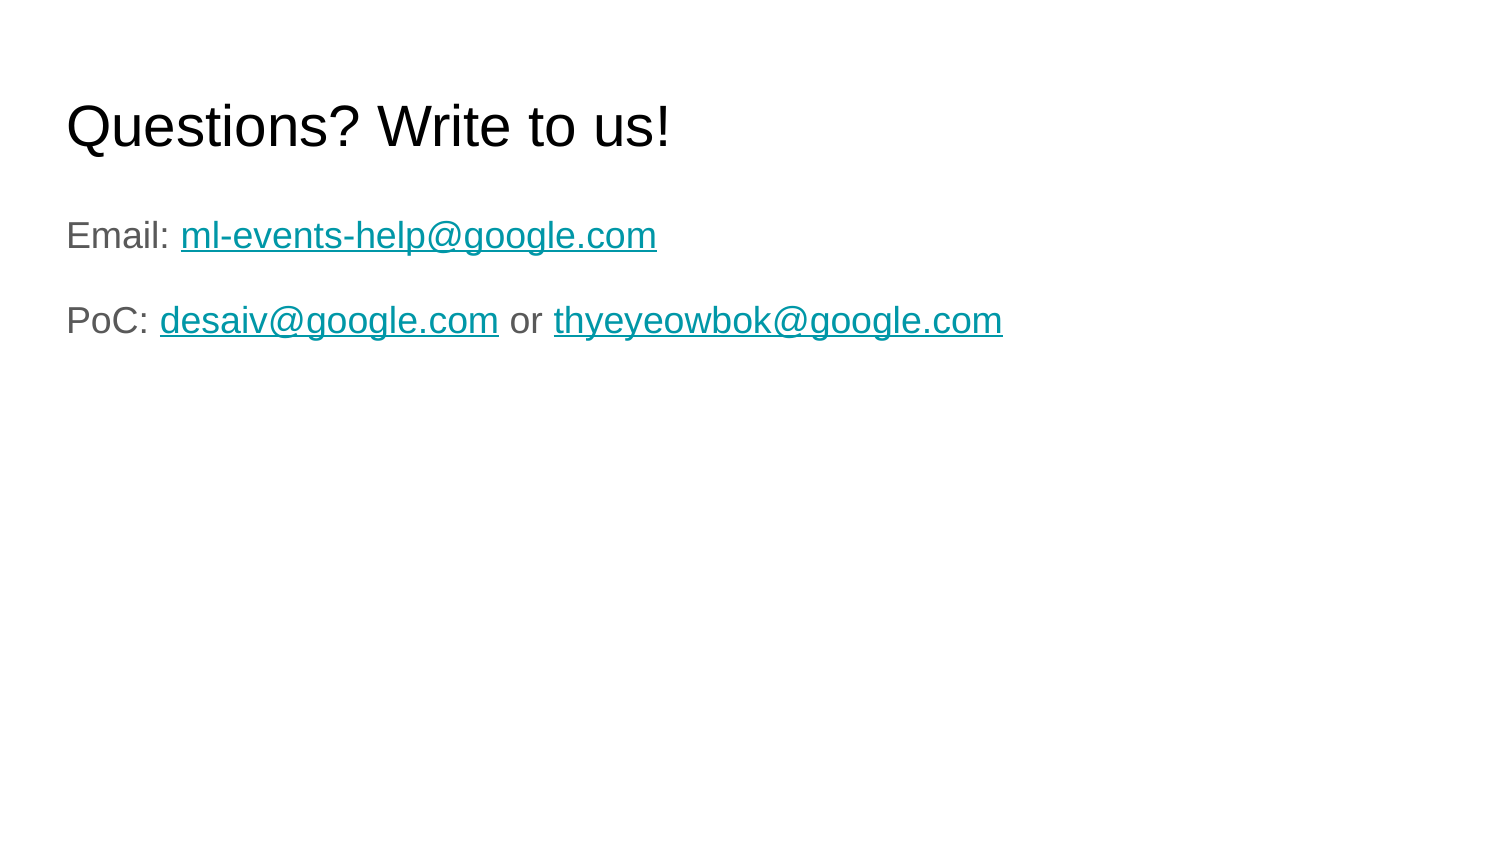

# Questions? Write to us!
Email: ml-events-help@google.com
PoC: desaiv@google.com or thyeyeowbok@google.com